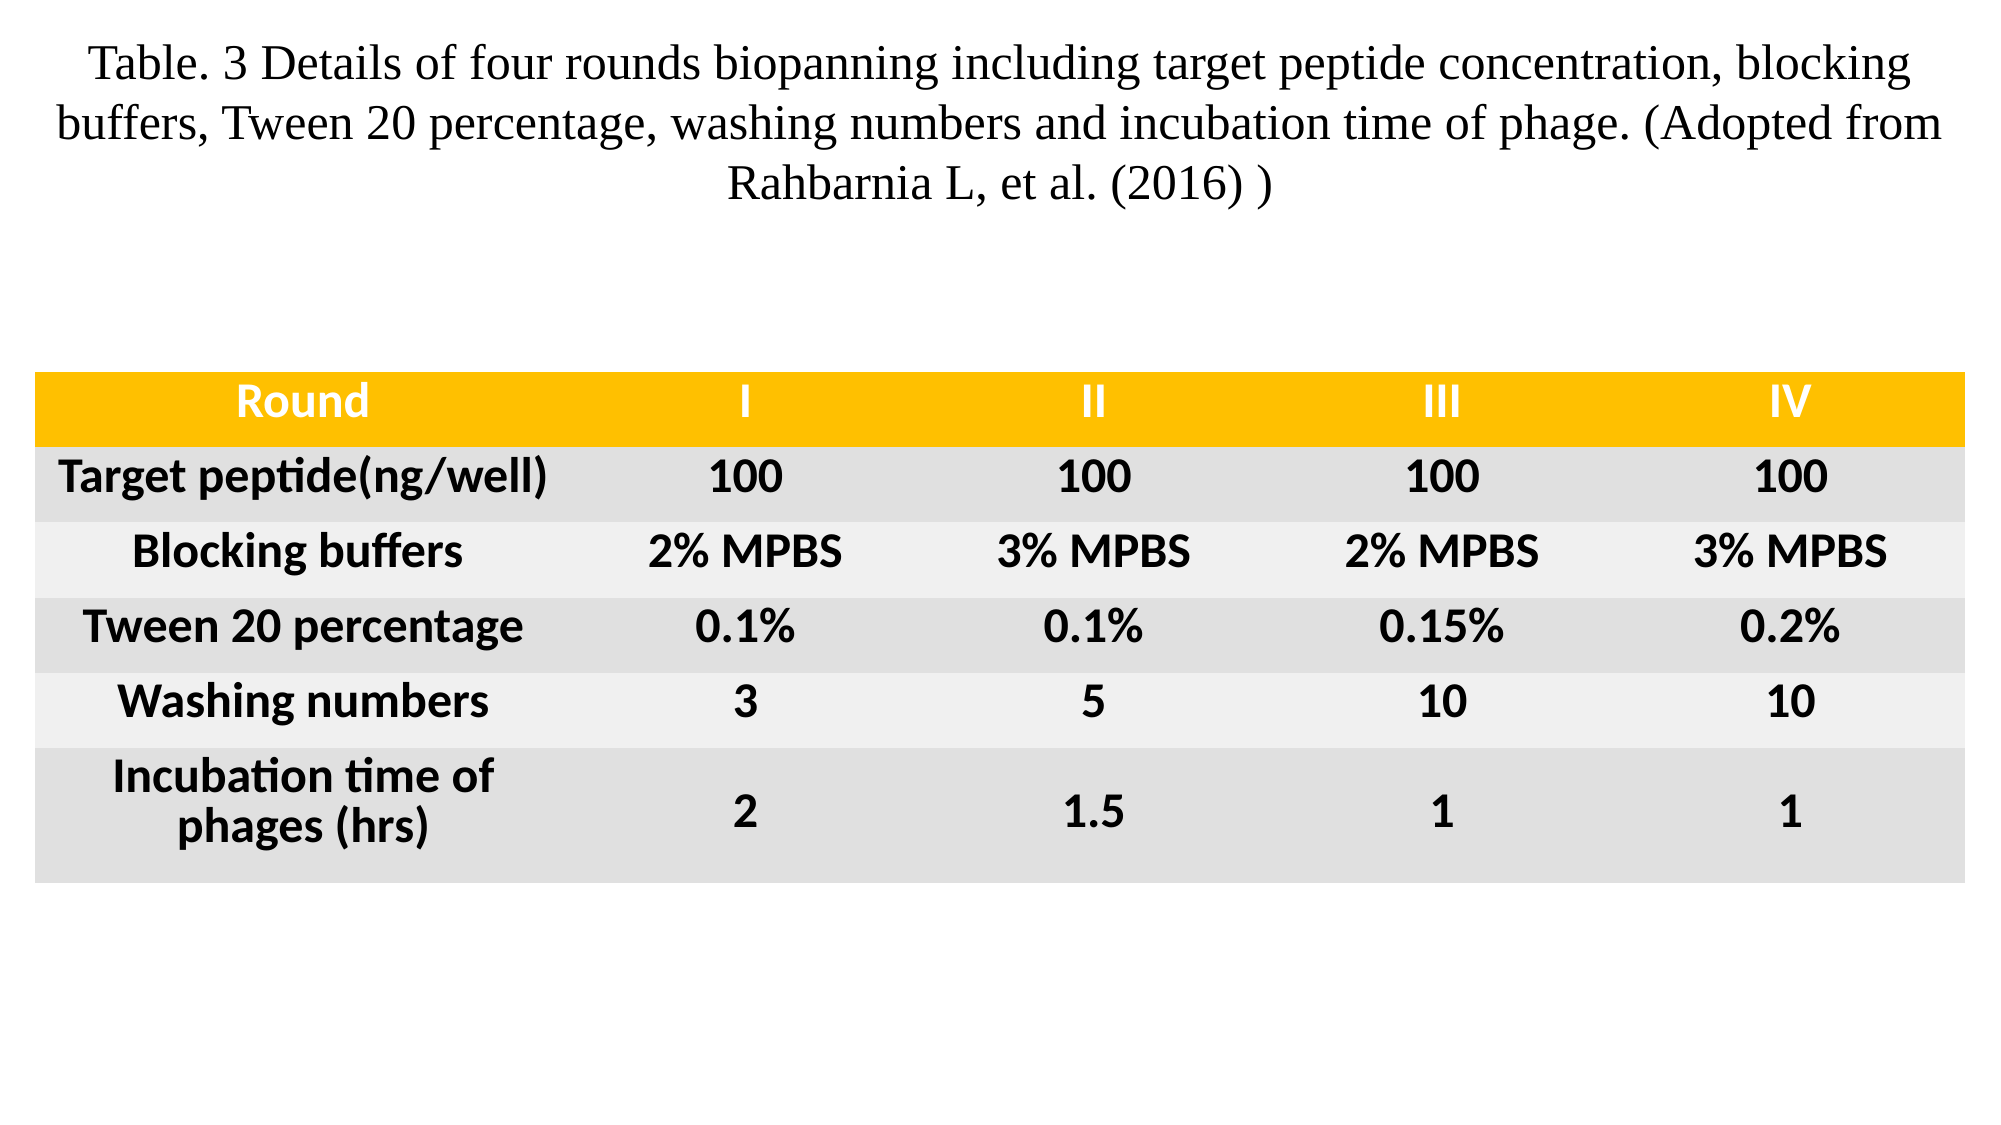

Table. 3 Details of four rounds biopanning including target peptide concentration, blocking buffers, Tween 20 percentage, washing numbers and incubation time of phage. (Adopted from Rahbarnia L, et al. (2016) )
| Round | I | II | III | IV |
| --- | --- | --- | --- | --- |
| Target peptide(ng/well) | 100 | 100 | 100 | 100 |
| Blocking buffers | 2% MPBS | 3% MPBS | 2% MPBS | 3% MPBS |
| Tween 20 percentage | 0.1% | 0.1% | 0.15% | 0.2% |
| Washing numbers | 3 | 5 | 10 | 10 |
| Incubation time of phages (hrs) | 2 | 1.5 | 1 | 1 |